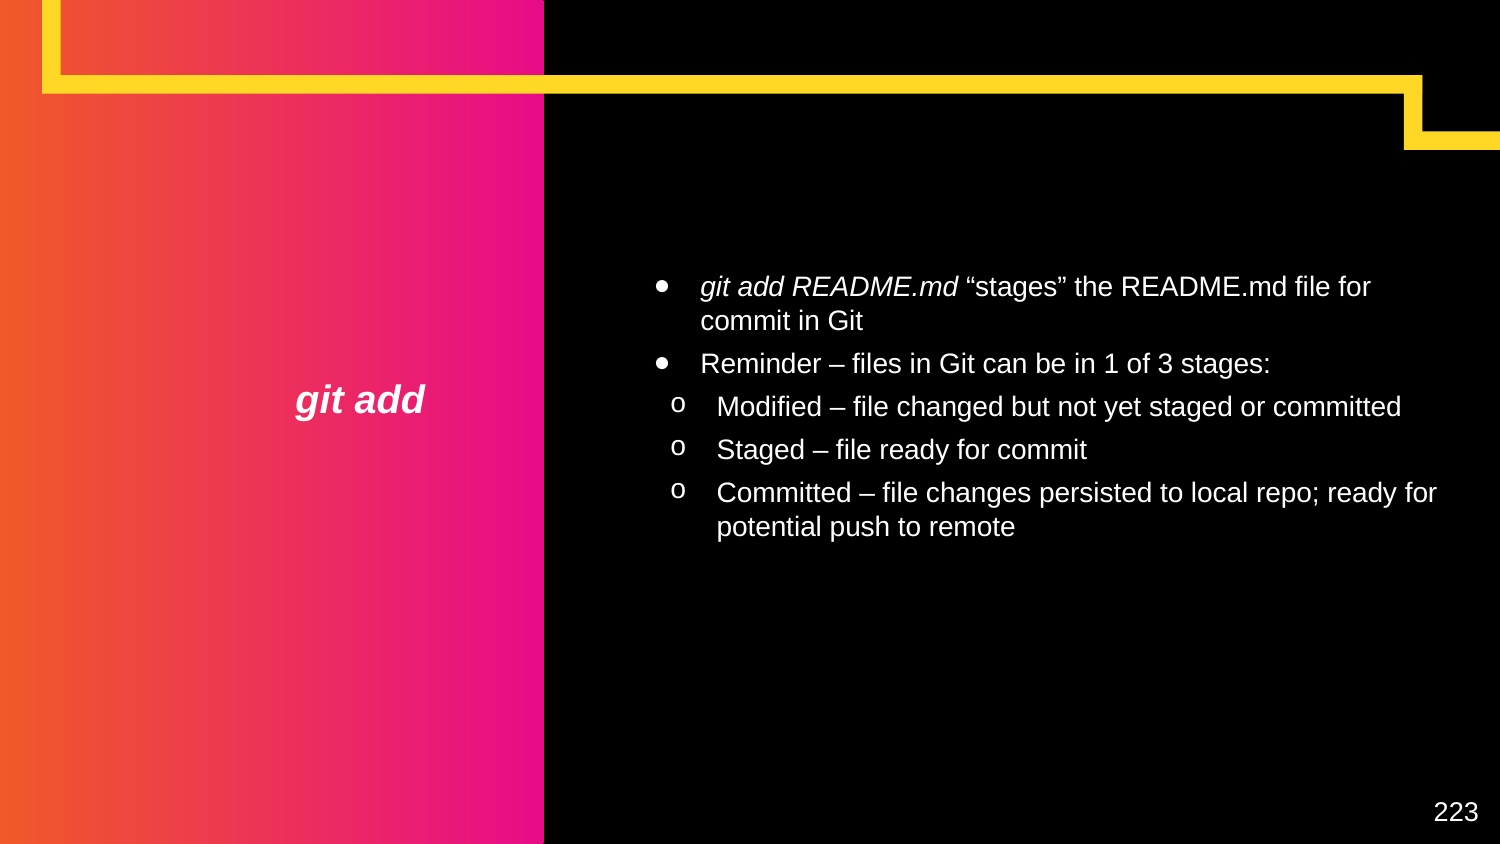

git add README.md “stages” the README.md file for commit in Git
Reminder – files in Git can be in 1 of 3 stages:
Modified – file changed but not yet staged or committed
Staged – file ready for commit
Committed – file changes persisted to local repo; ready for potential push to remote
# git add
223